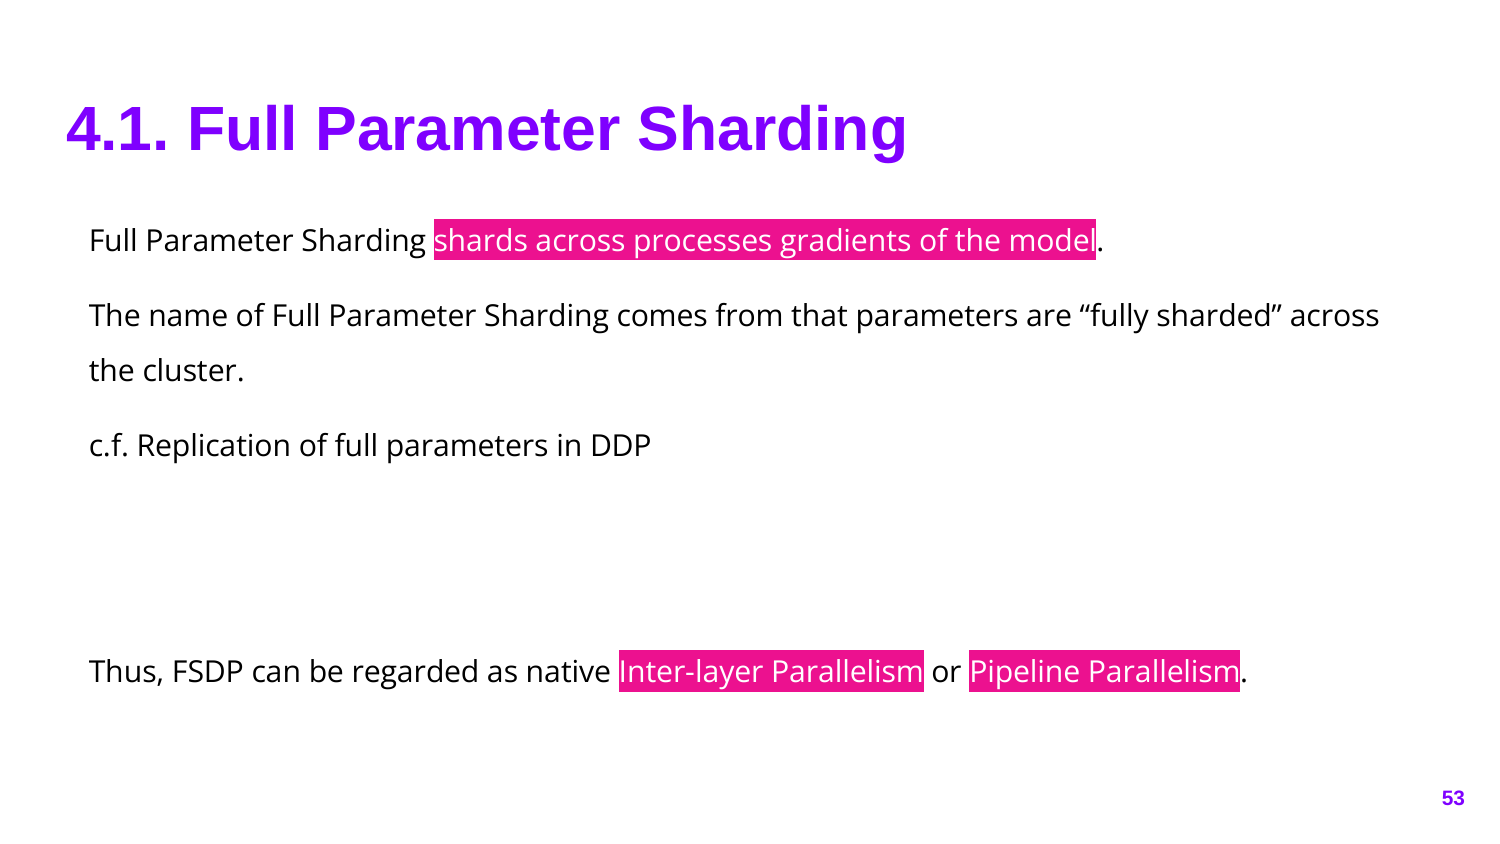

# 4.1. Full Parameter Sharding
Full Parameter Sharding shards across processes gradients of the model.
The name of Full Parameter Sharding comes from that parameters are “fully sharded” across the cluster.
c.f. Replication of full parameters in DDP

Thus, FSDP can be regarded as native Inter-layer Parallelism or Pipeline Parallelism.
53